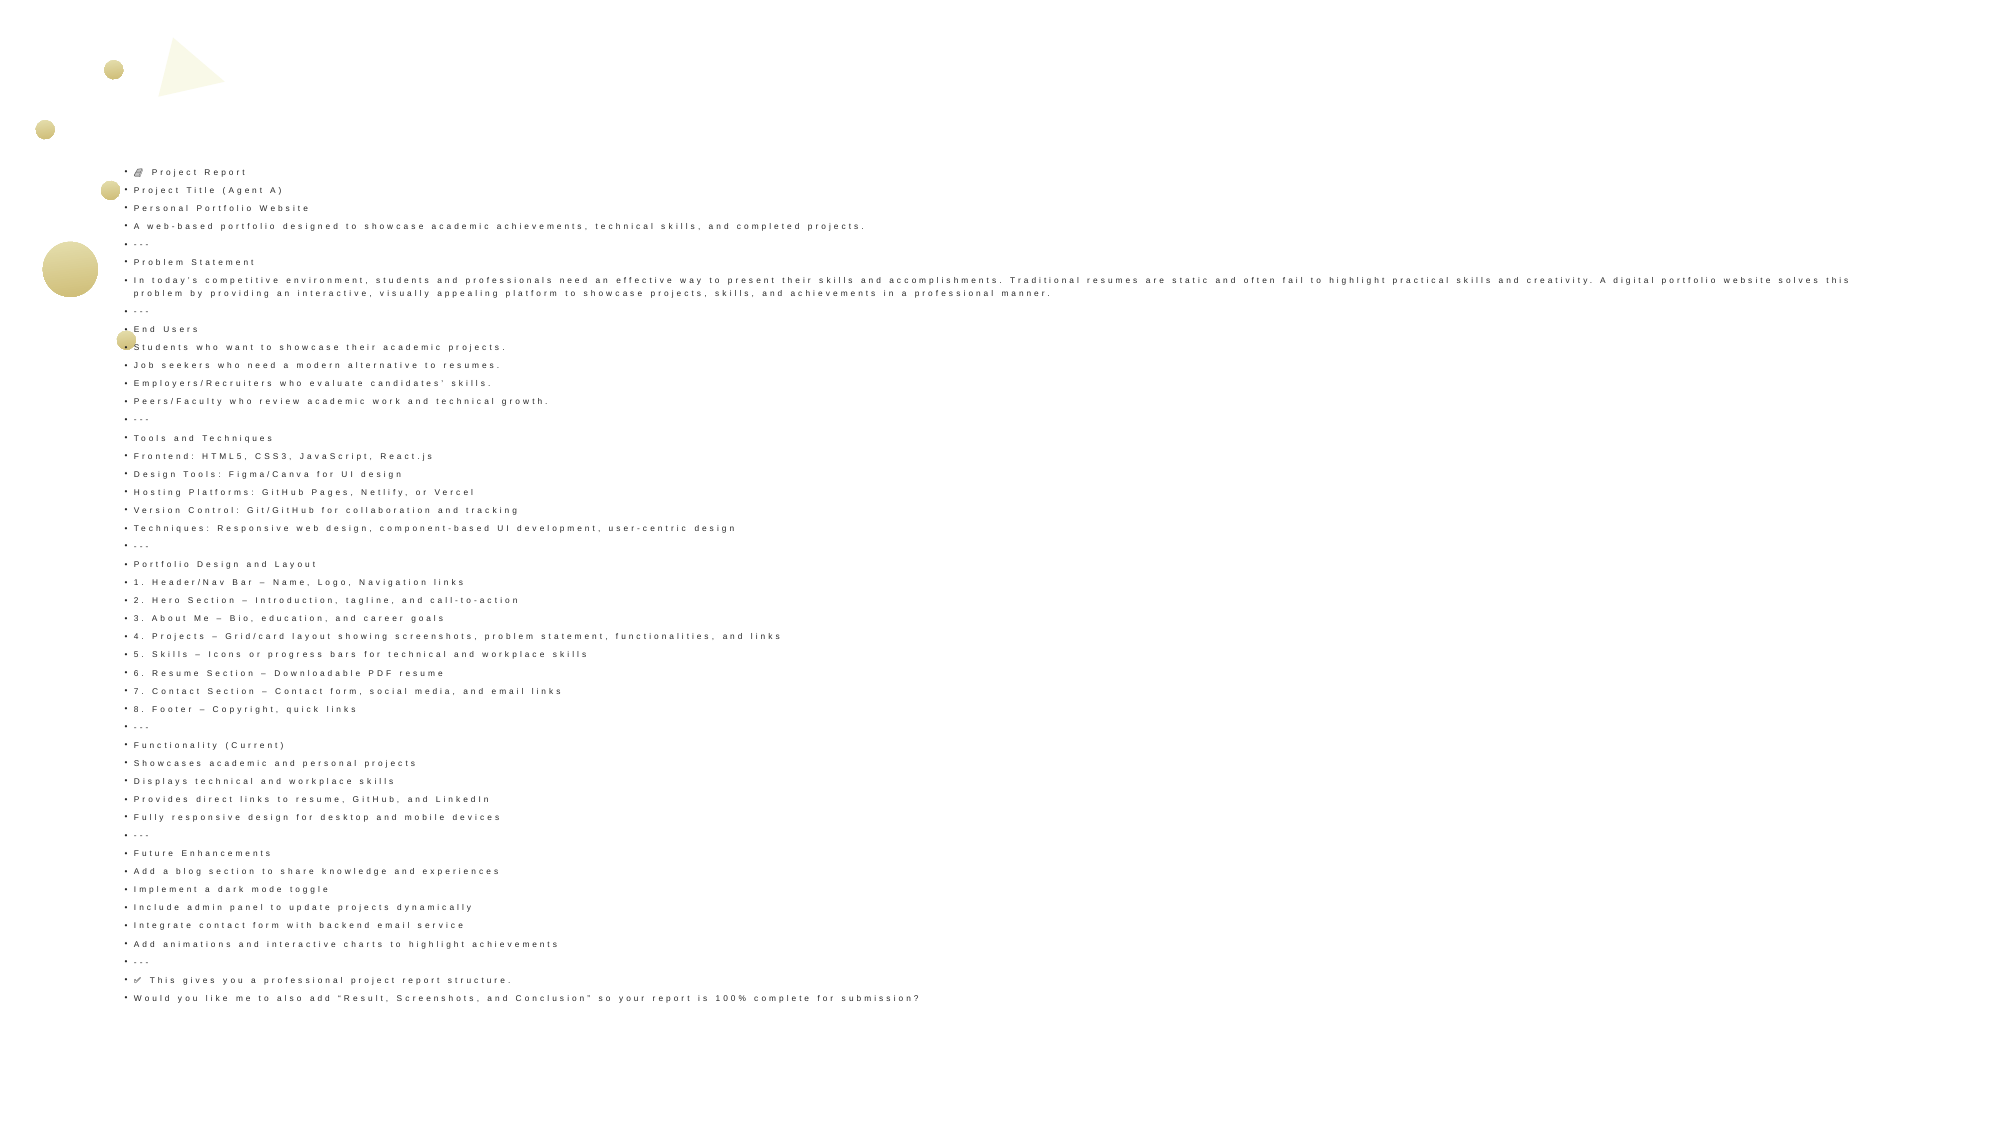

#
📘 Project Report
Project Title (Agent A)
Personal Portfolio Website
A web-based portfolio designed to showcase academic achievements, technical skills, and completed projects.
---
Problem Statement
In today’s competitive environment, students and professionals need an effective way to present their skills and accomplishments. Traditional resumes are static and often fail to highlight practical skills and creativity. A digital portfolio website solves this problem by providing an interactive, visually appealing platform to showcase projects, skills, and achievements in a professional manner.
---
End Users
Students who want to showcase their academic projects.
Job seekers who need a modern alternative to resumes.
Employers/Recruiters who evaluate candidates’ skills.
Peers/Faculty who review academic work and technical growth.
---
Tools and Techniques
Frontend: HTML5, CSS3, JavaScript, React.js
Design Tools: Figma/Canva for UI design
Hosting Platforms: GitHub Pages, Netlify, or Vercel
Version Control: Git/GitHub for collaboration and tracking
Techniques: Responsive web design, component-based UI development, user-centric design
---
Portfolio Design and Layout
1. Header/Nav Bar – Name, Logo, Navigation links
2. Hero Section – Introduction, tagline, and call-to-action
3. About Me – Bio, education, and career goals
4. Projects – Grid/card layout showing screenshots, problem statement, functionalities, and links
5. Skills – Icons or progress bars for technical and workplace skills
6. Resume Section – Downloadable PDF resume
7. Contact Section – Contact form, social media, and email links
8. Footer – Copyright, quick links
---
Functionality (Current)
Showcases academic and personal projects
Displays technical and workplace skills
Provides direct links to resume, GitHub, and LinkedIn
Fully responsive design for desktop and mobile devices
---
Future Enhancements
Add a blog section to share knowledge and experiences
Implement a dark mode toggle
Include admin panel to update projects dynamically
Integrate contact form with backend email service
Add animations and interactive charts to highlight achievements
---
✅ This gives you a professional project report structure.
Would you like me to also add “Result, Screenshots, and Conclusion” so your report is 100% complete for submission?